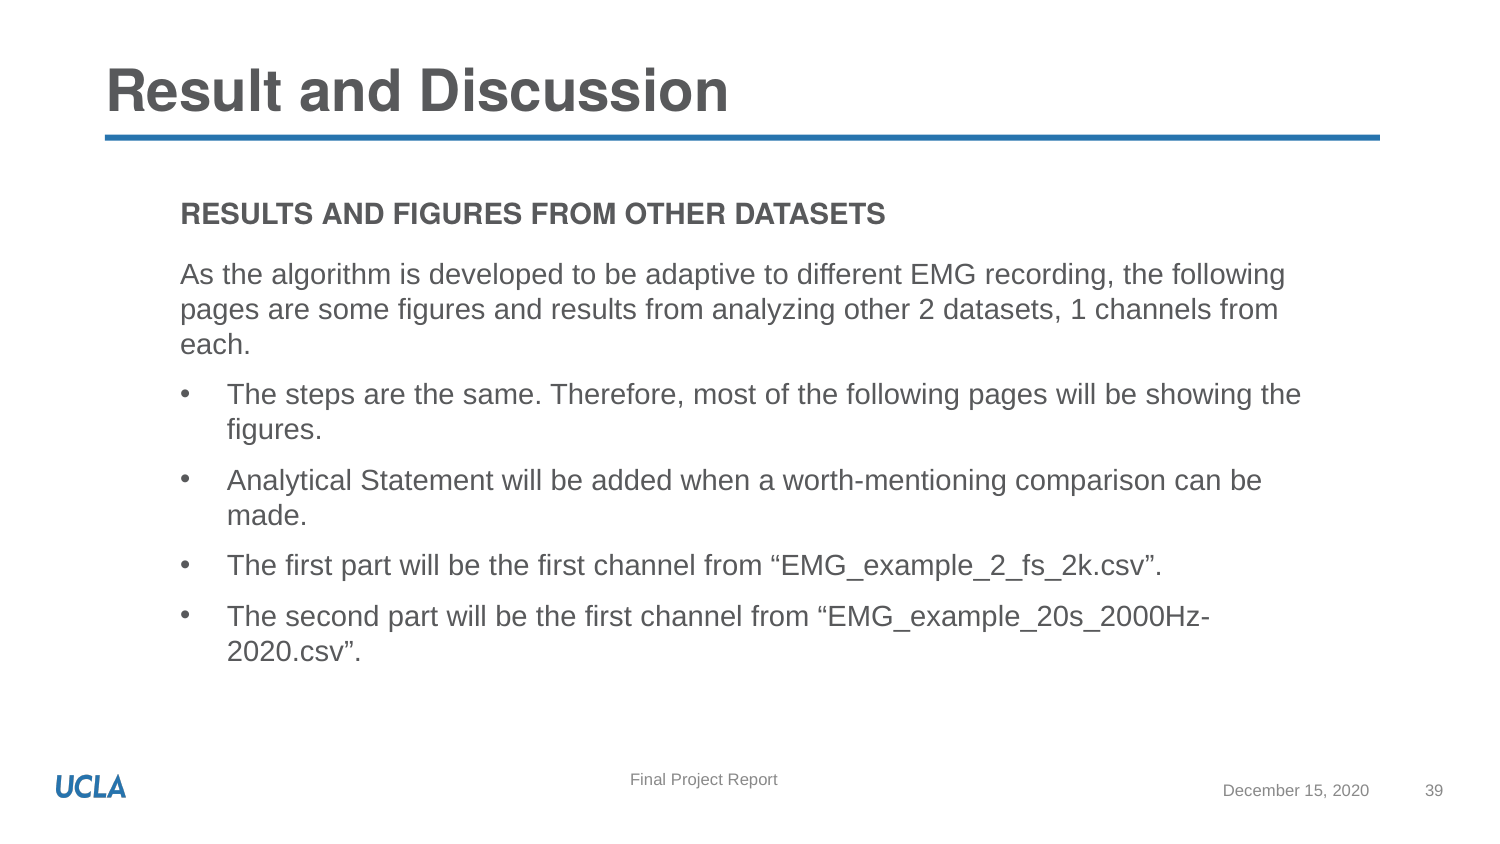

# Result and Discussion
Results and figures from other datasets
As the algorithm is developed to be adaptive to different EMG recording, the following pages are some figures and results from analyzing other 2 datasets, 1 channels from each.
The steps are the same. Therefore, most of the following pages will be showing the figures.
Analytical Statement will be added when a worth-mentioning comparison can be made.
The first part will be the first channel from “EMG_example_2_fs_2k.csv”.
The second part will be the first channel from “EMG_example_20s_2000Hz-2020.csv”.

December 15, 2020
39